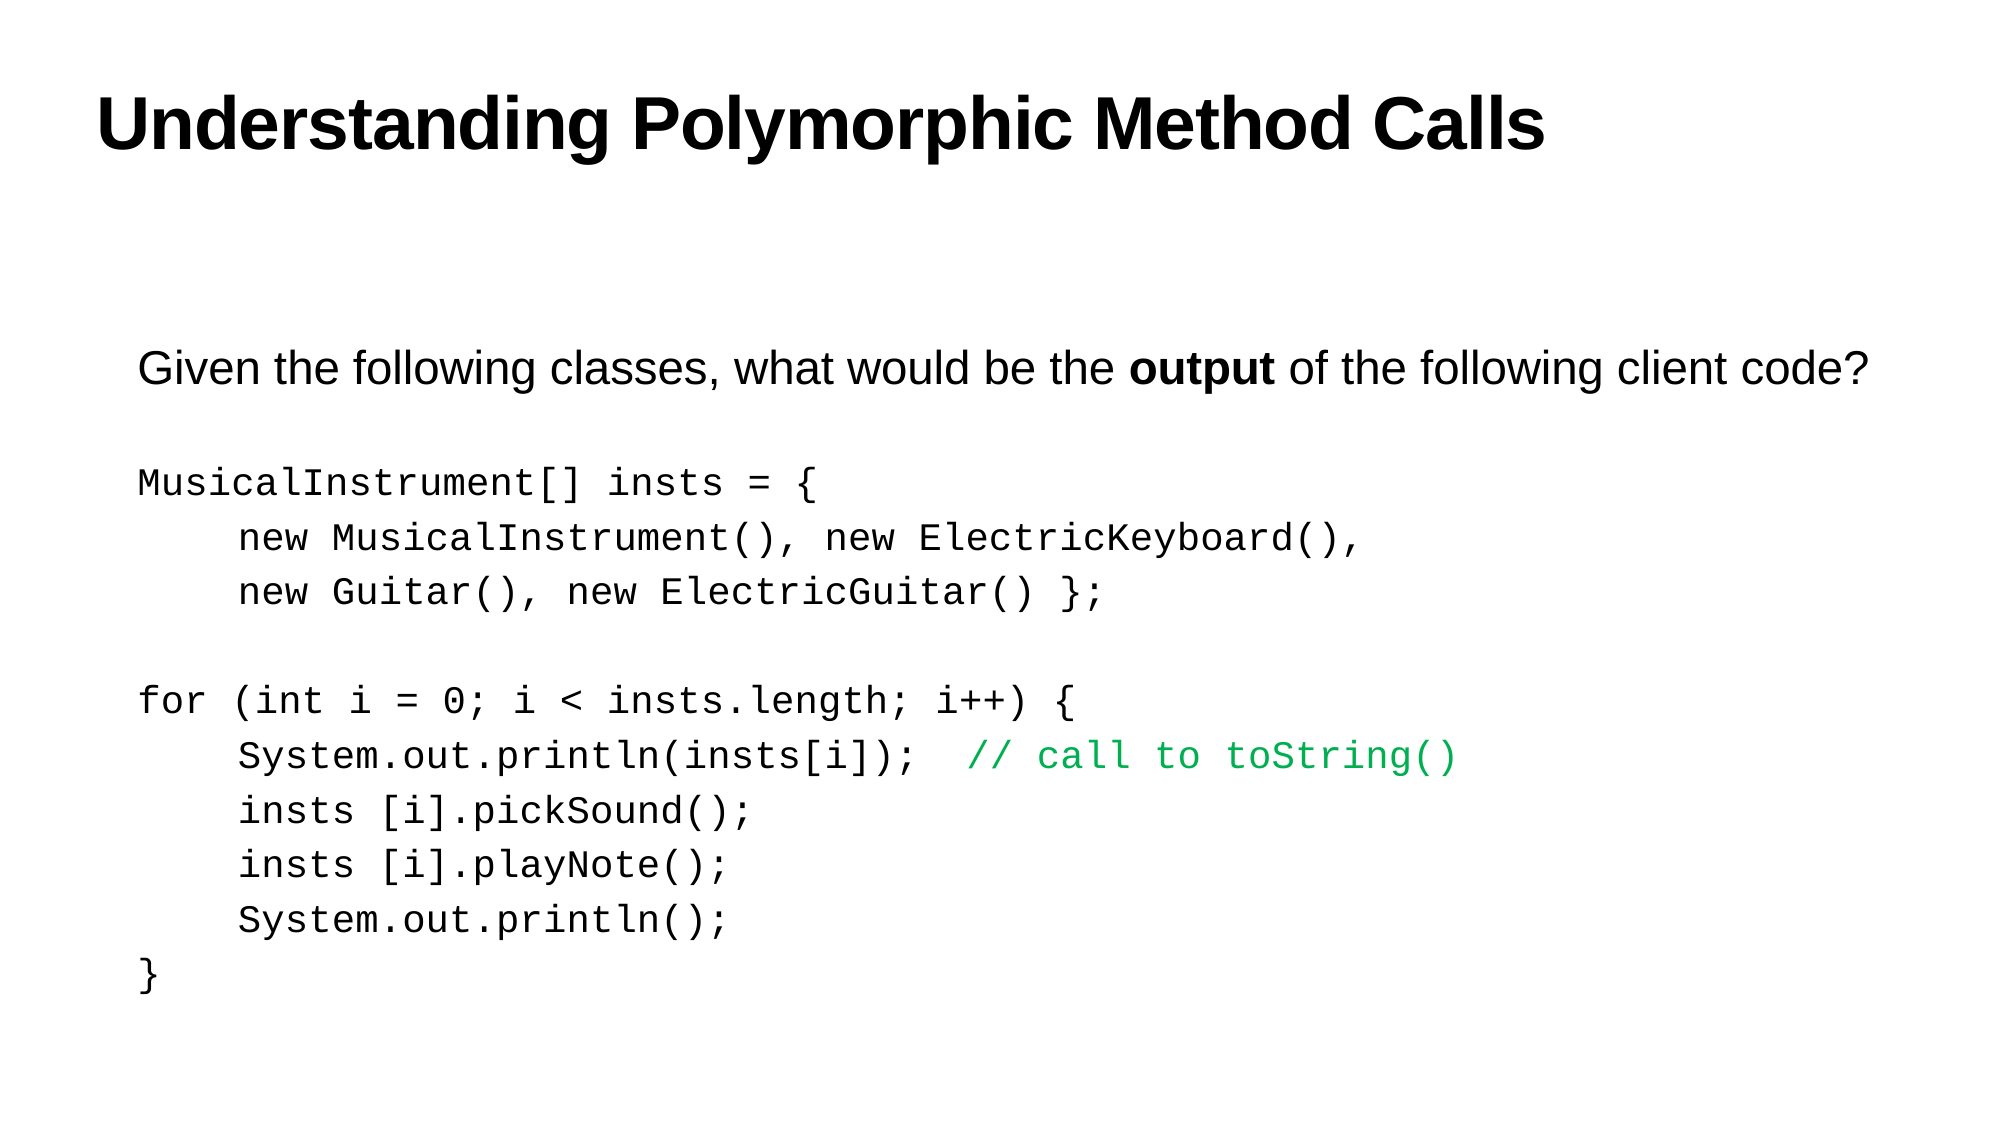

# Understanding Polymorphic Method Calls
Given the following classes, what would be the output of the following client code?

MusicalInstrument[] insts = {
	new MusicalInstrument(), new ElectricKeyboard(),
 	new Guitar(), new ElectricGuitar() };

for (int i = 0; i < insts.length; i++) {
	System.out.println(insts[i]);  // call to toString()
    	insts [i].pickSound();
    	insts [i].playNote();
    	System.out.println();
}